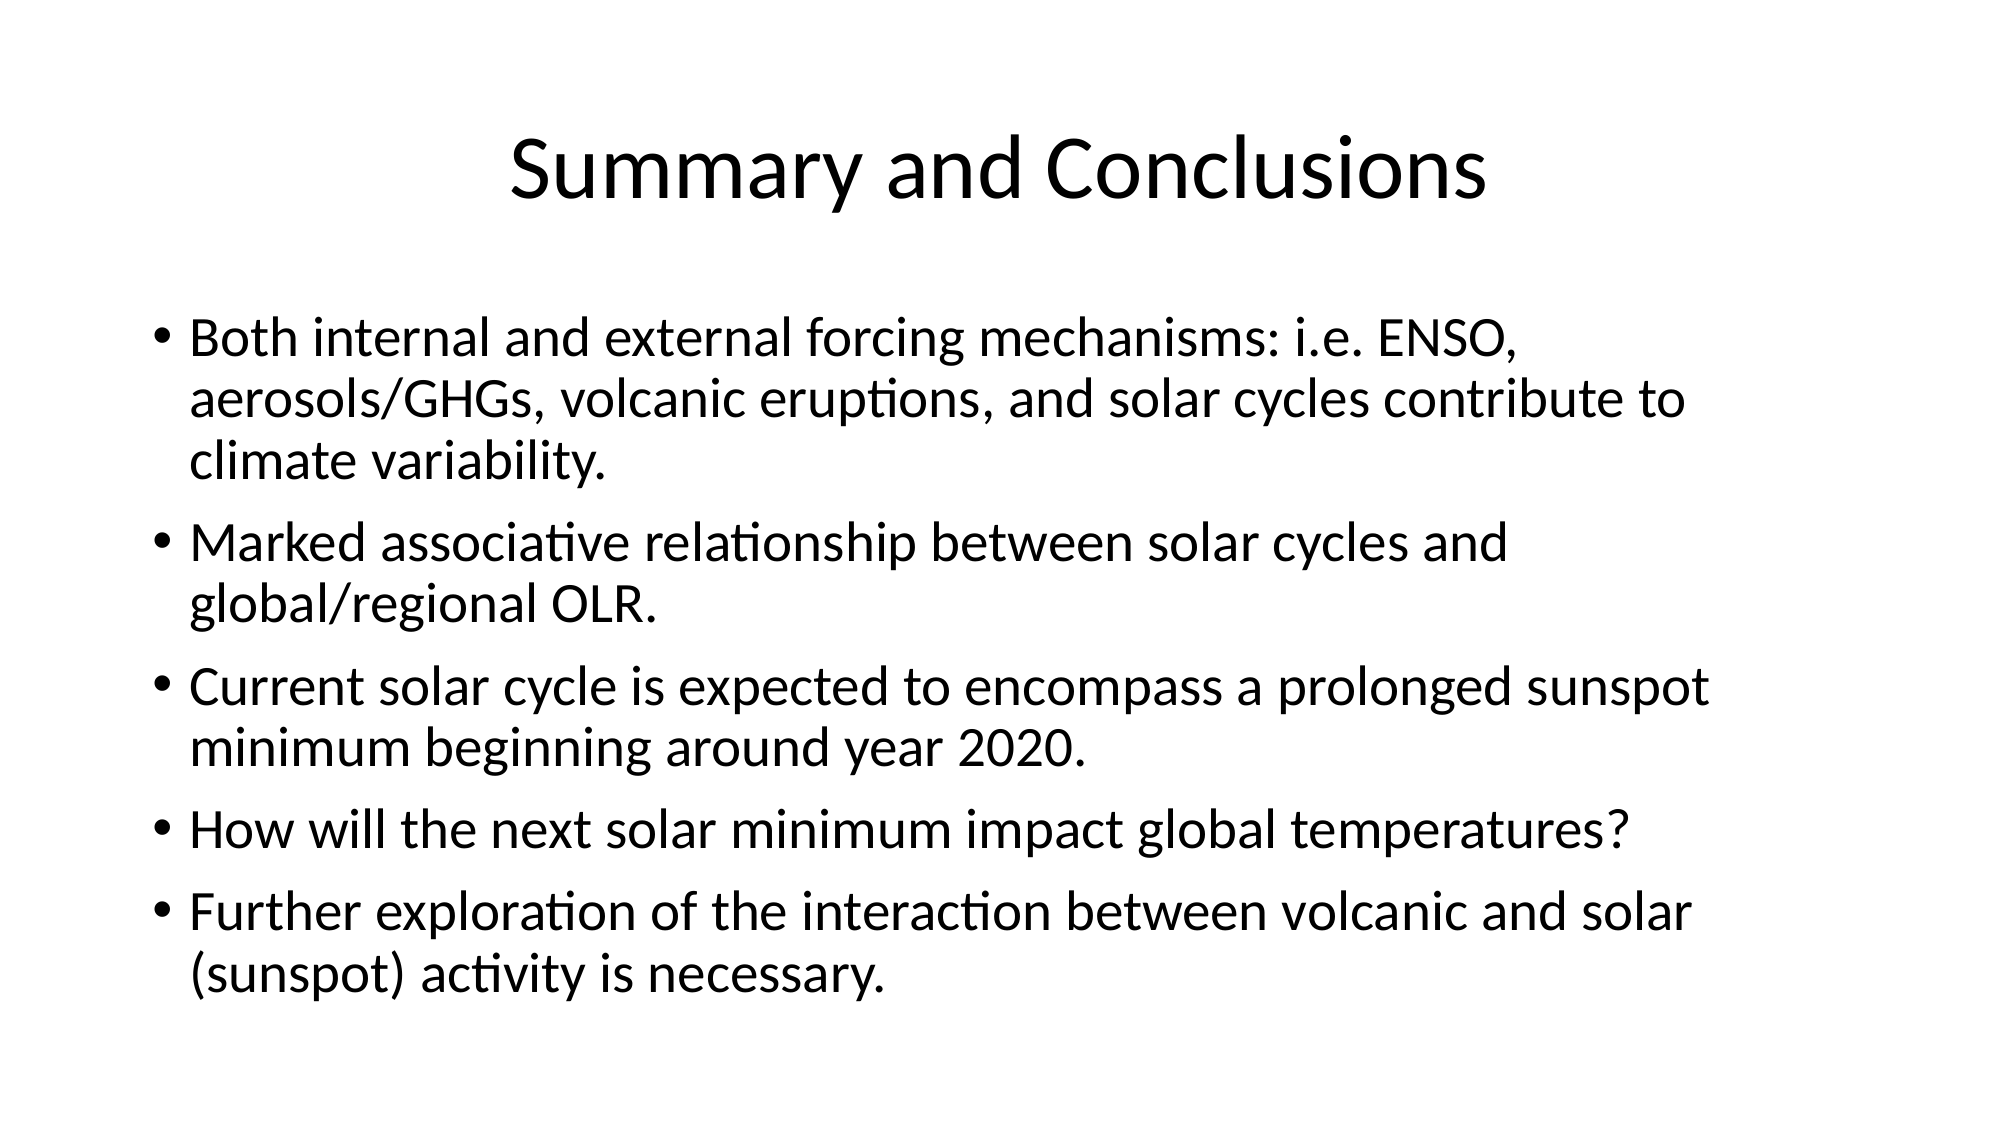

# Summary and Conclusions
Both internal and external forcing mechanisms: i.e. ENSO, aerosols/GHGs, volcanic eruptions, and solar cycles contribute to climate variability.
Marked associative relationship between solar cycles and global/regional OLR.
Current solar cycle is expected to encompass a prolonged sunspot minimum beginning around year 2020.
How will the next solar minimum impact global temperatures?
Further exploration of the interaction between volcanic and solar (sunspot) activity is necessary.